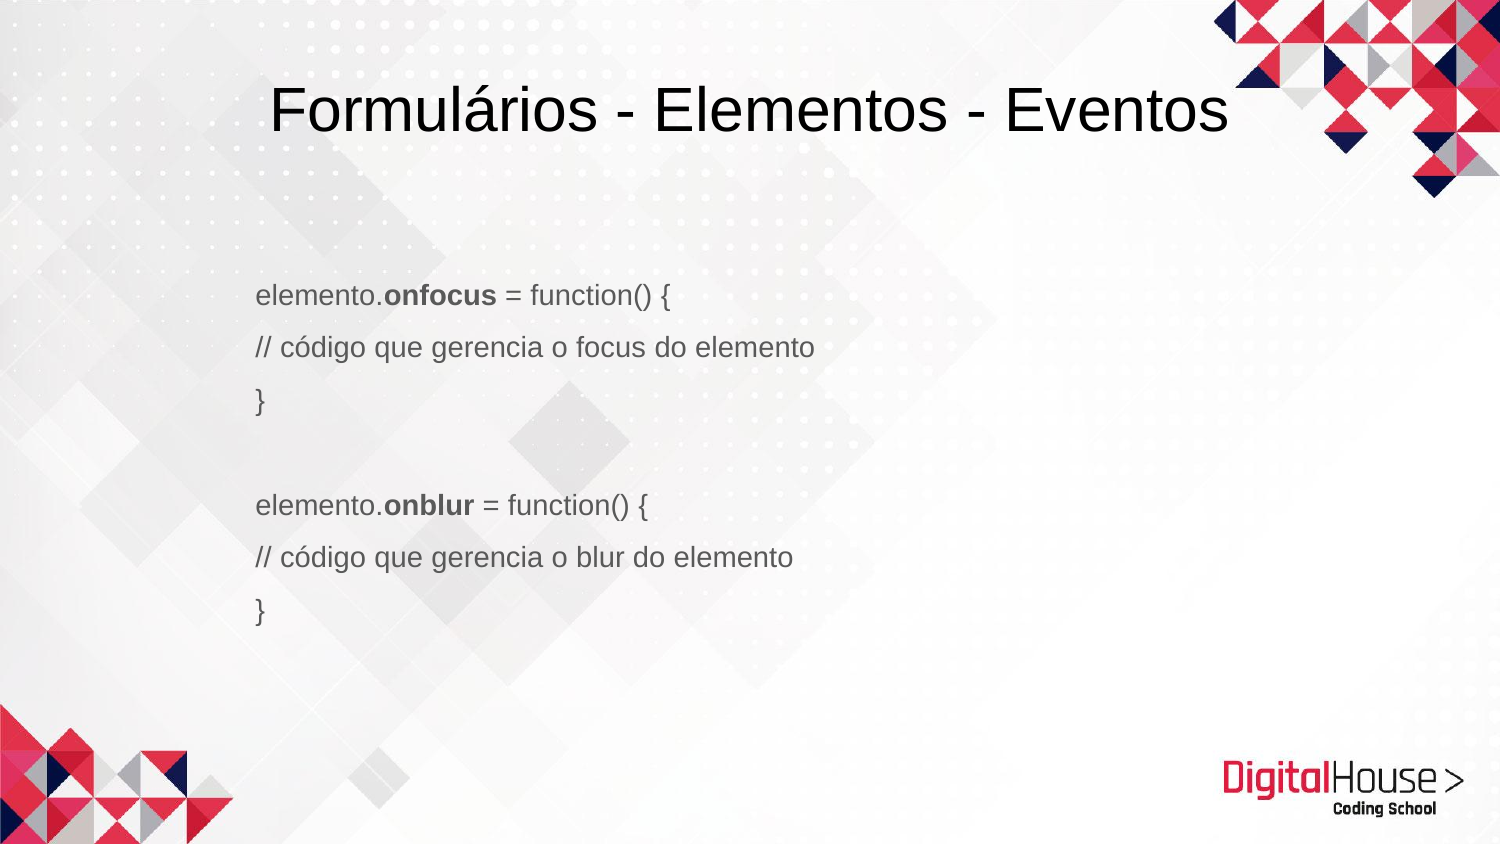

Formulários - Elementos - Eventos
elemento.onfocus = function() {
// código que gerencia o focus do elemento
}

elemento.onblur = function() {
// código que gerencia o blur do elemento
}